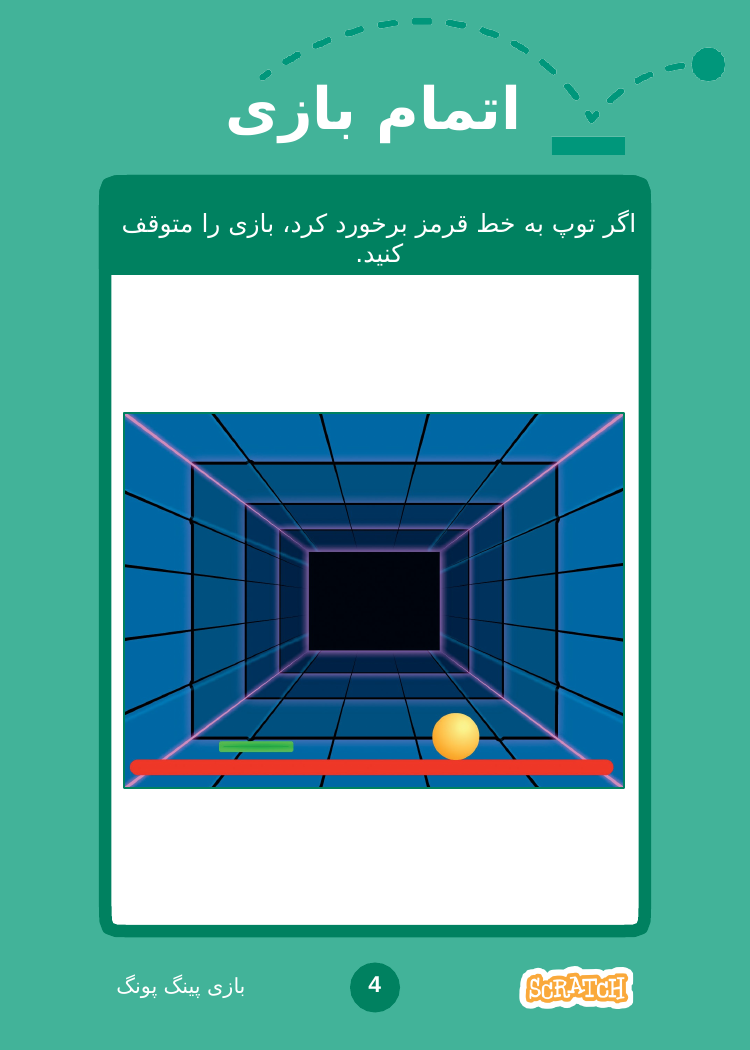

# اتمام بازی

اگر توپ به خط قرمز برخورد کرد، بازی را متوقف کنید.

4
بازی پینگ پونگ